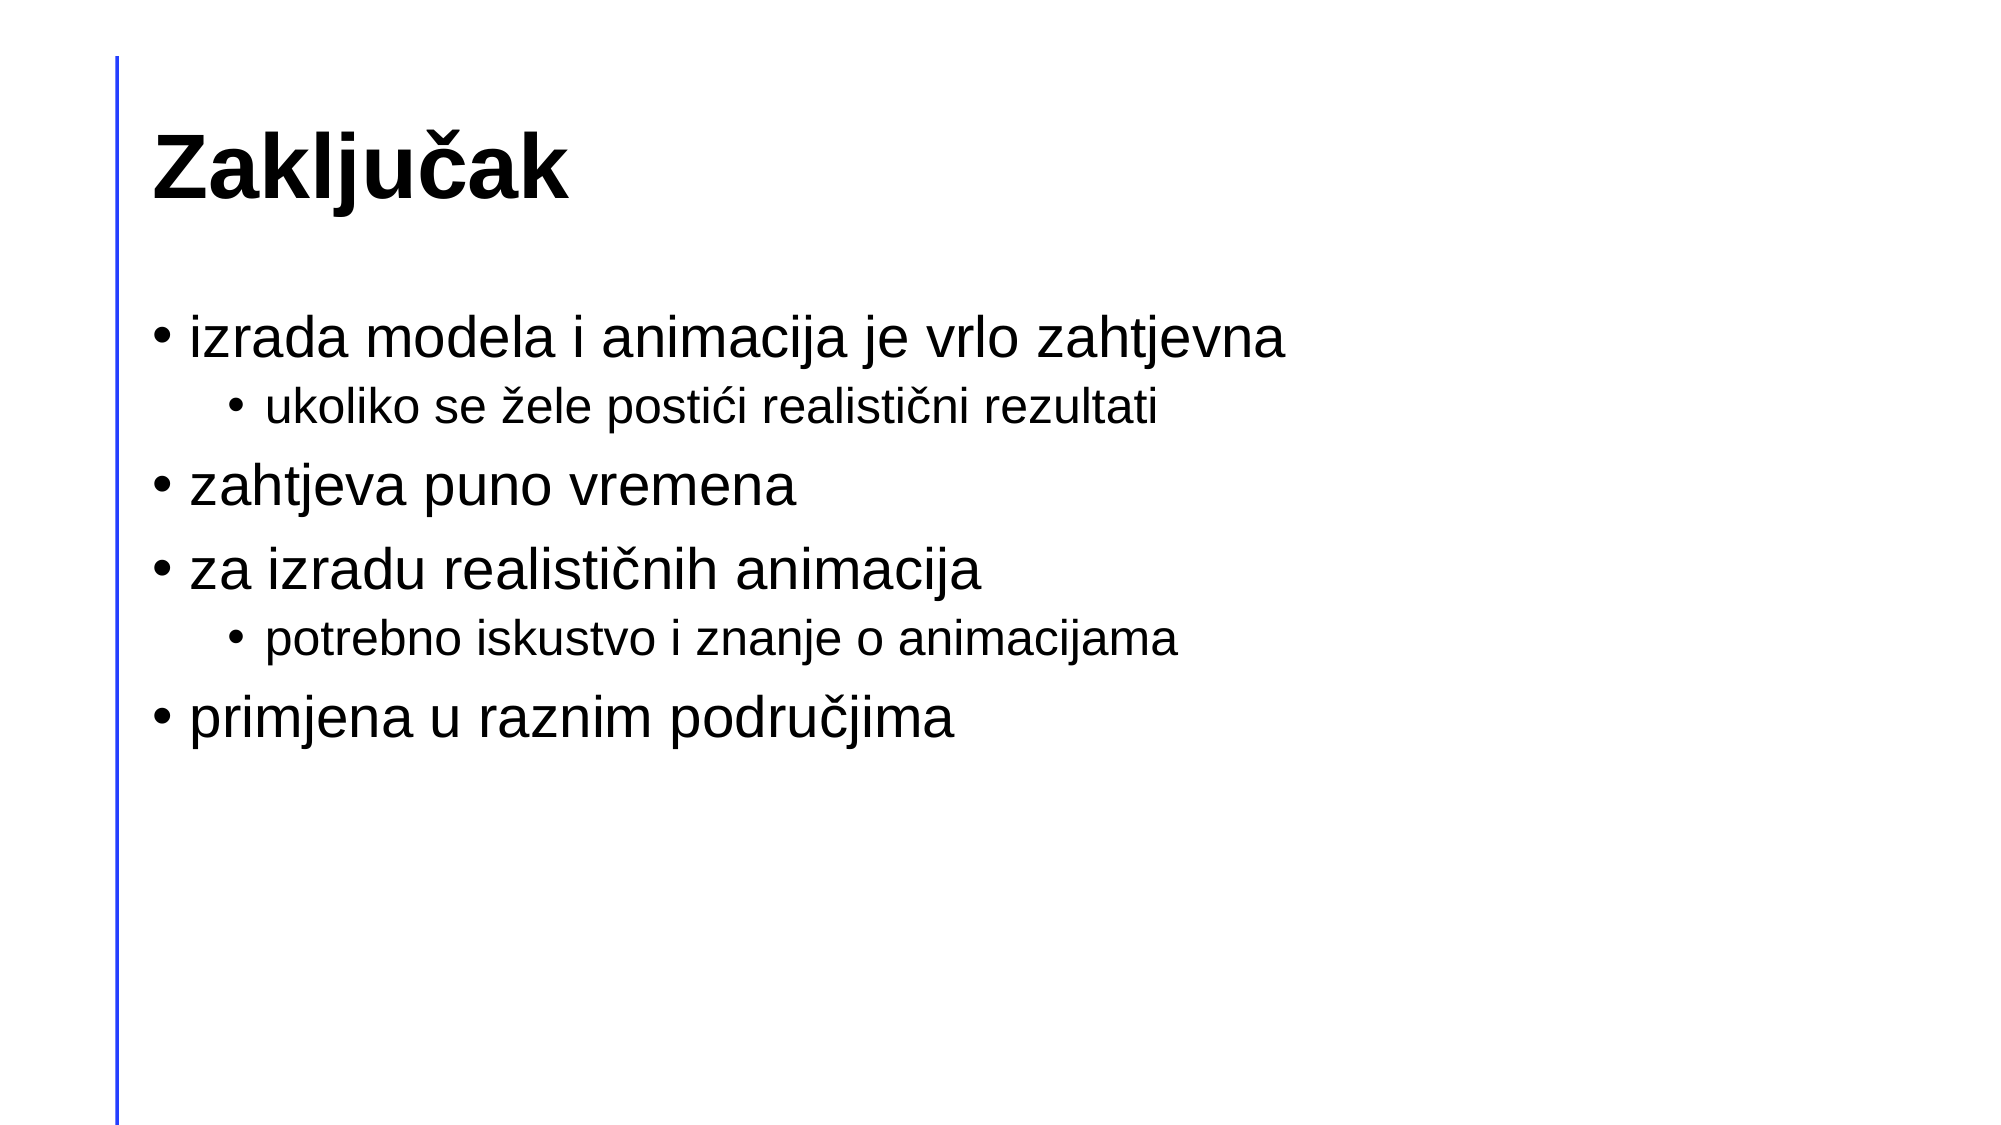

# Zaključak
izrada modela i animacija je vrlo zahtjevna
ukoliko se žele postići realistični rezultati
zahtjeva puno vremena
za izradu realističnih animacija
potrebno iskustvo i znanje o animacijama
primjena u raznim područjima